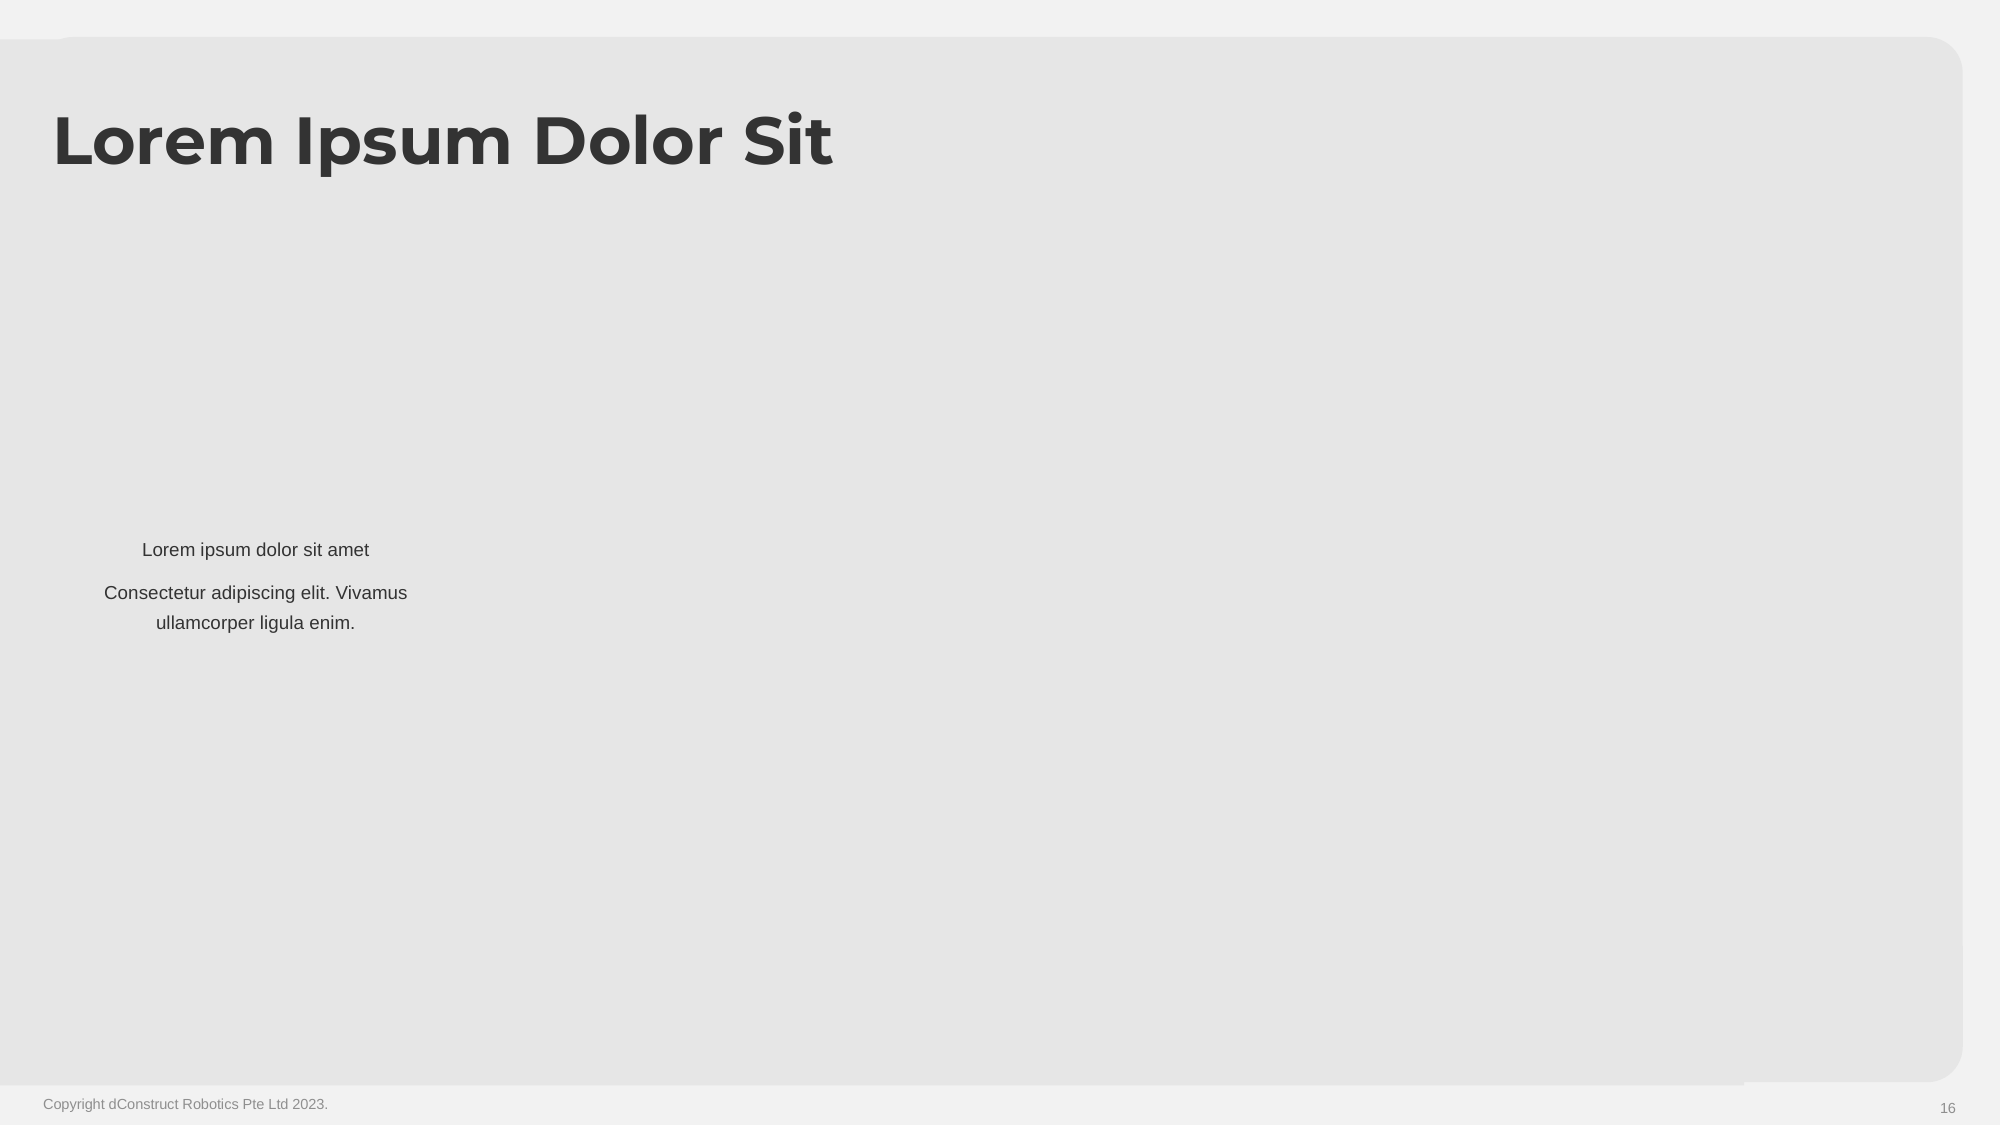

# Lorem Ipsum Dolor Sit

Lorem ipsum dolor sit amet
Consectetur adipiscing elit. Vivamus ullamcorper ligula enim.
Copyright dConstruct Robotics Pte Ltd 2023.
16